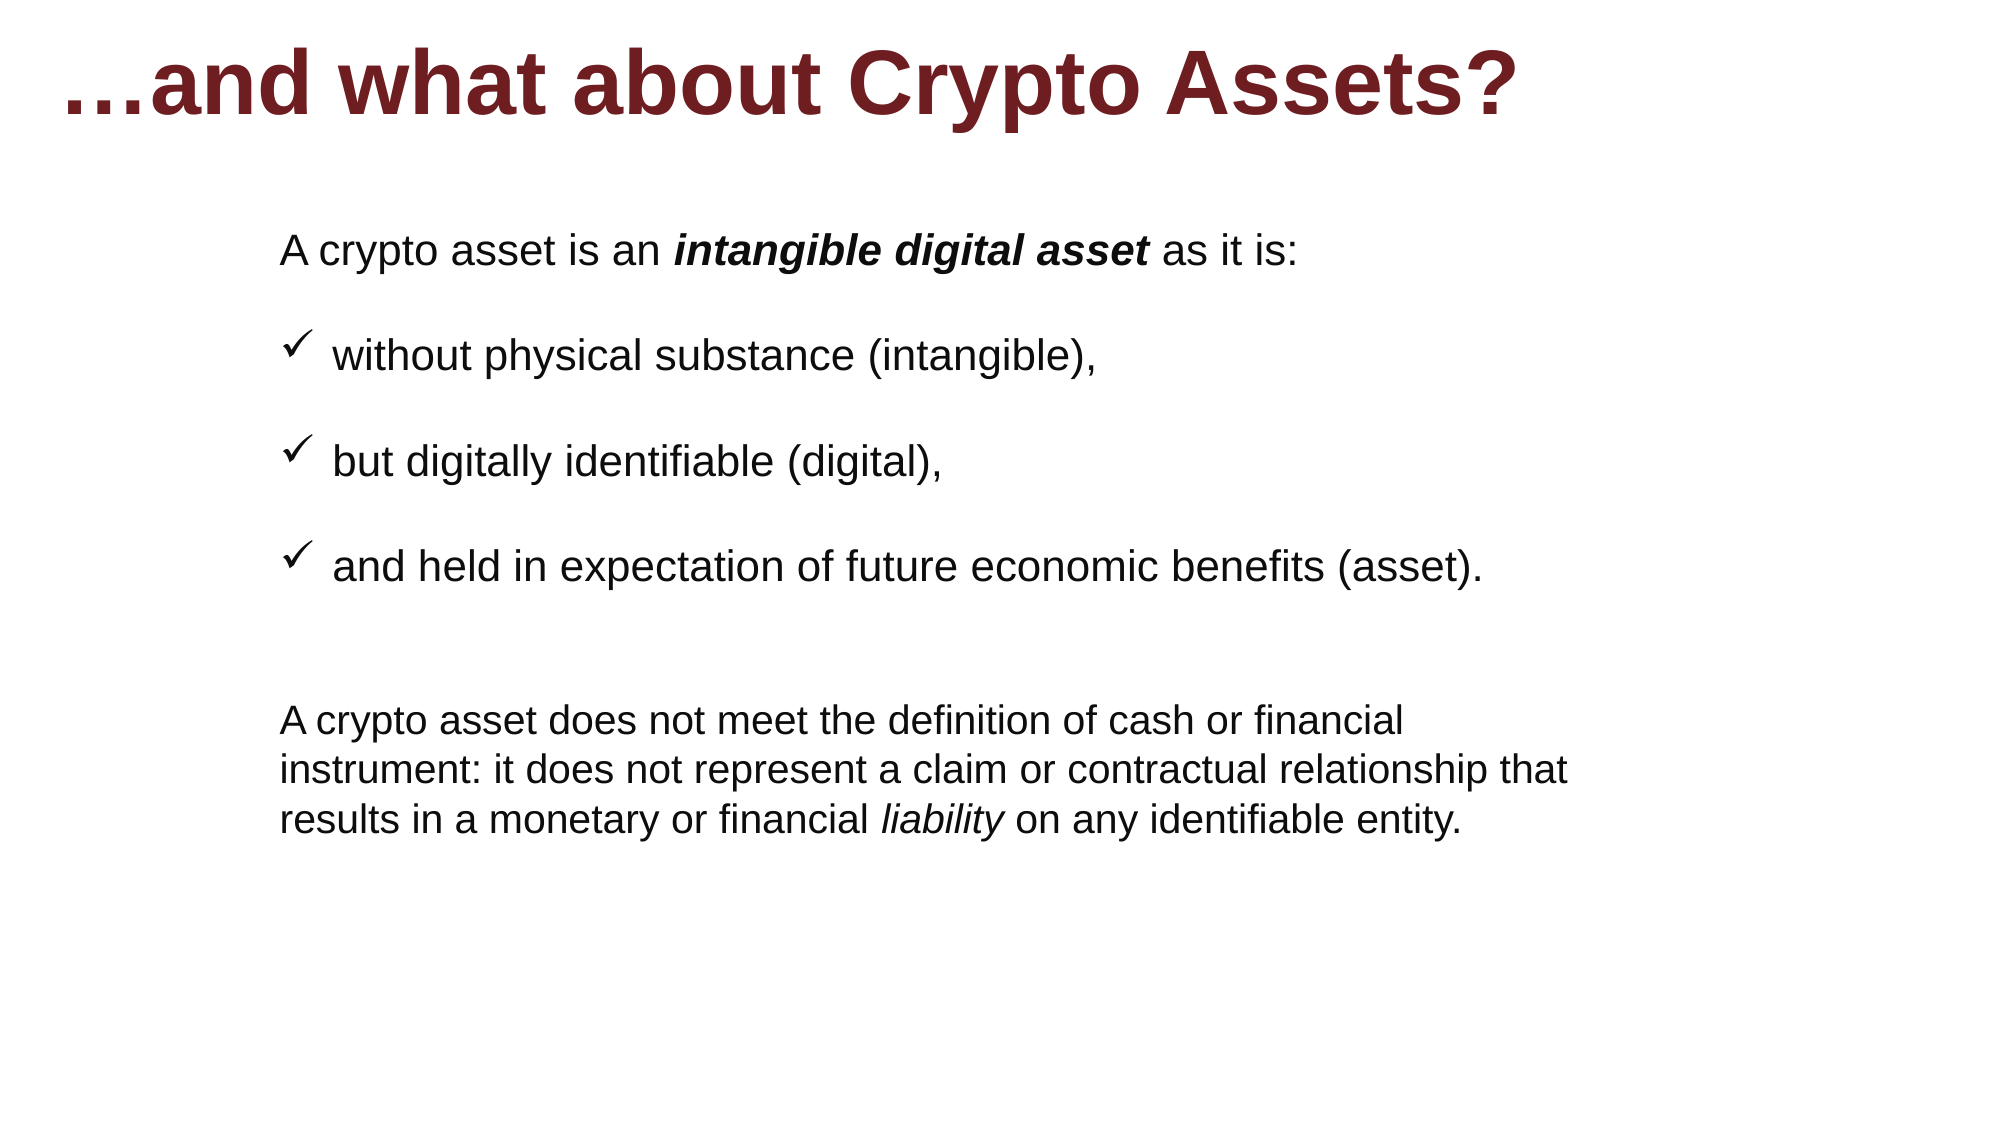

# …and what about Crypto Assets?
A crypto asset is an intangible digital asset as it is:

without physical substance (intangible),

but digitally identifiable (digital),

and held in expectation of future economic benefits (asset).
A crypto asset does not meet the definition of cash or financial instrument: it does not represent a claim or contractual relationship that results in a monetary or financial liability on any identifiable entity.